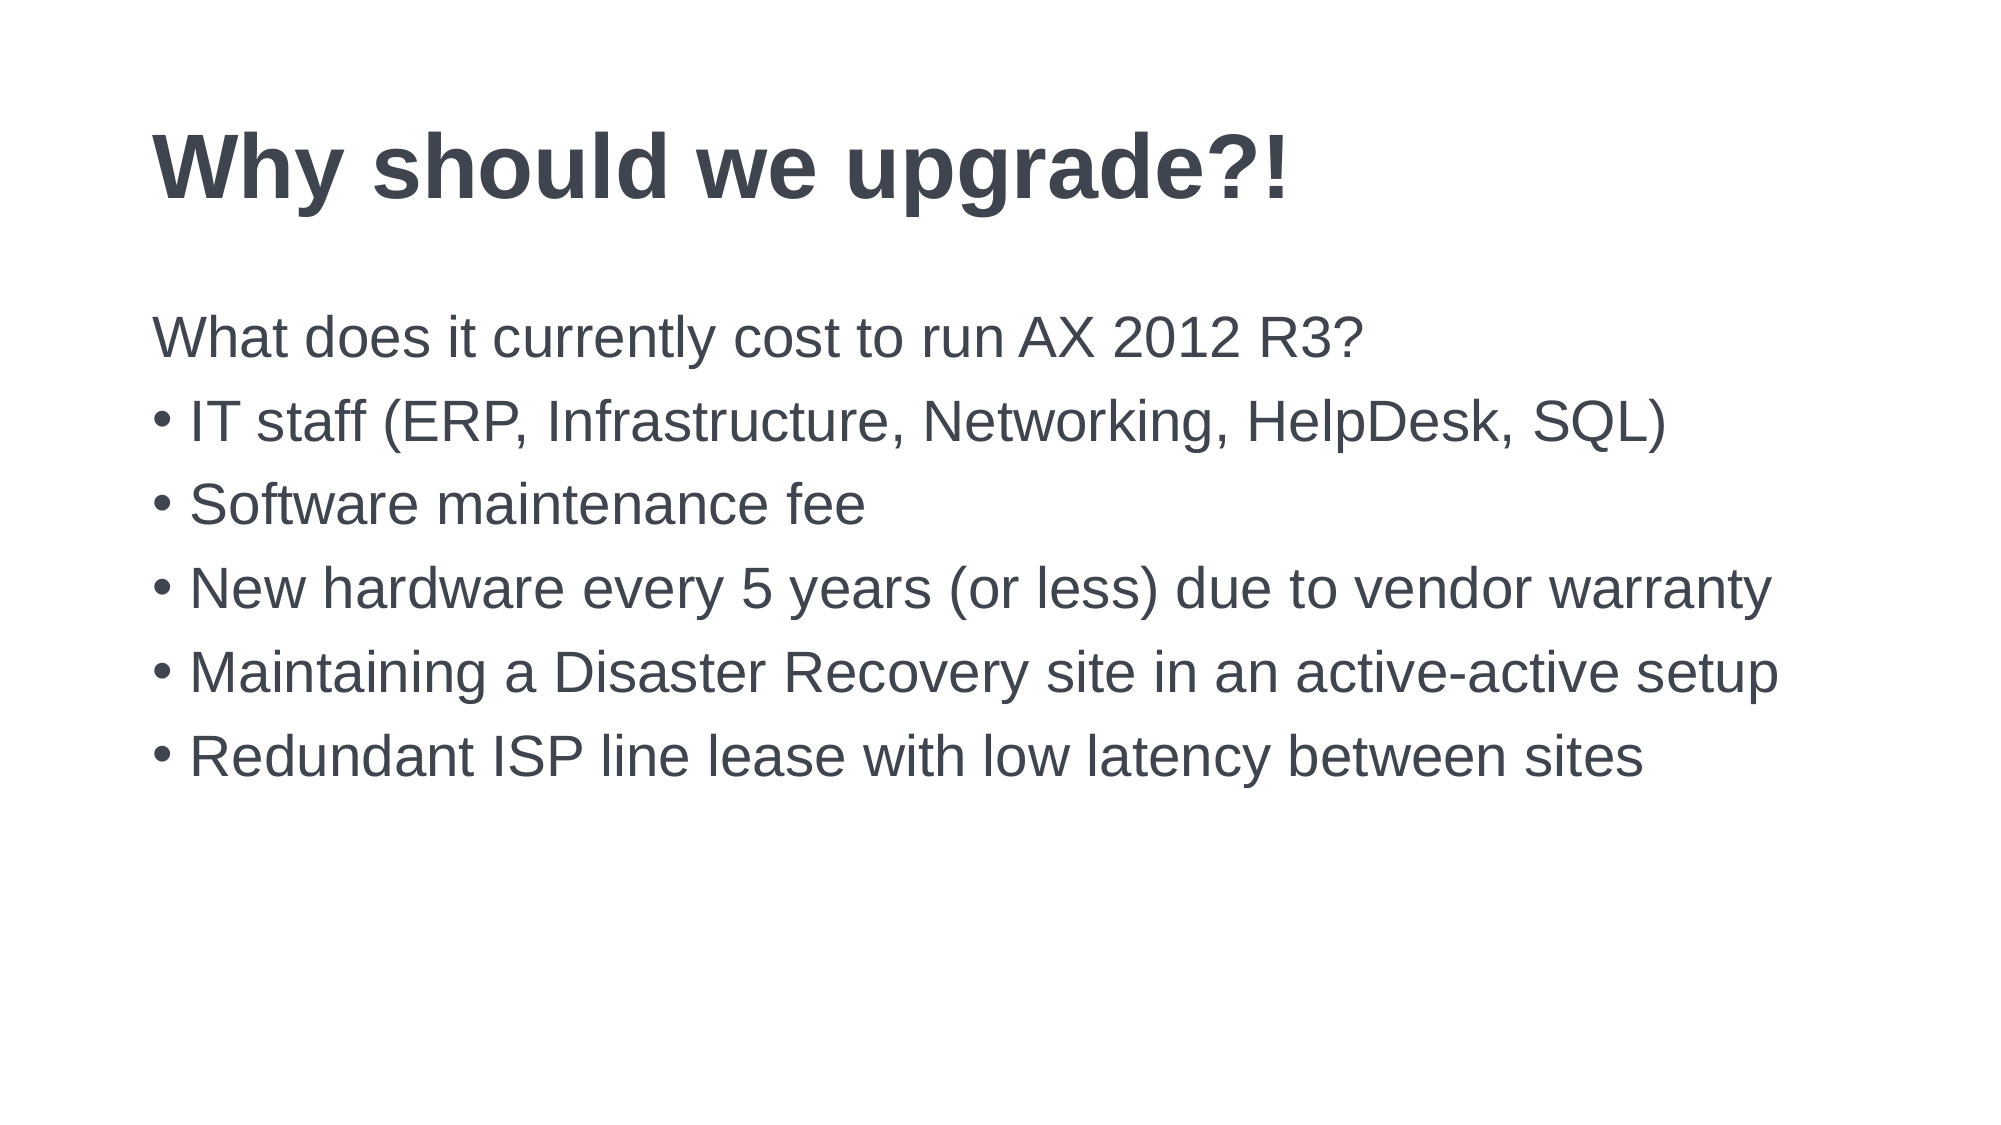

# Why should we upgrade?!
What does it currently cost to run AX 2012 R3?
IT staff (ERP, Infrastructure, Networking, HelpDesk, SQL)
Software maintenance fee
New hardware every 5 years (or less) due to vendor warranty
Maintaining a Disaster Recovery site in an active-active setup
Redundant ISP line lease with low latency between sites